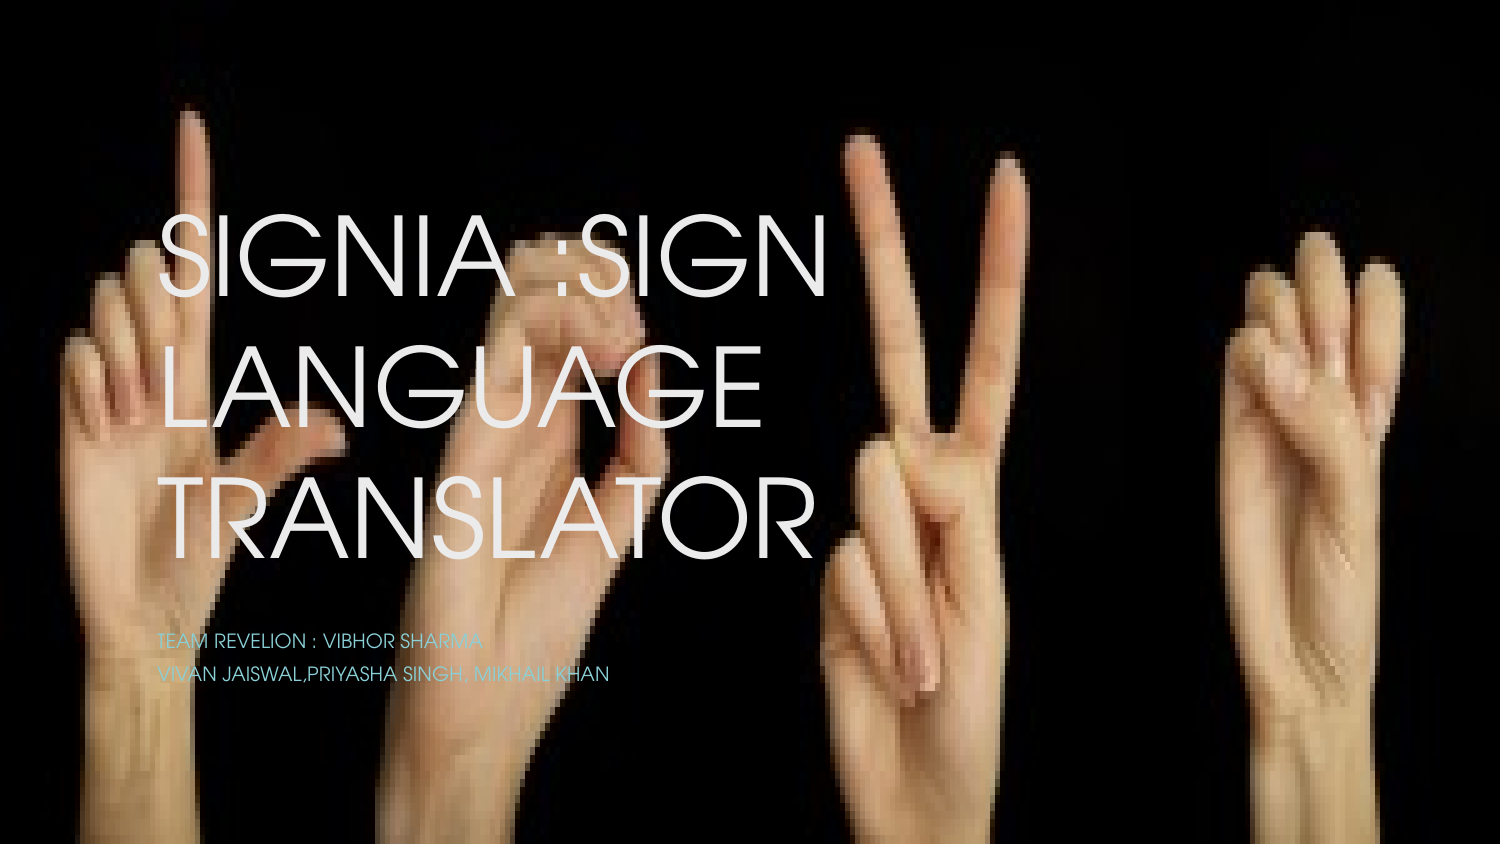

# SIGNIA :SIGN LANGUAGE TRANSLATOR

TEAM REVELION : VIBHOR SHARMA
VIVAN JAISWAL,PRIYASHA SINGH, MIKHAIL KHAN